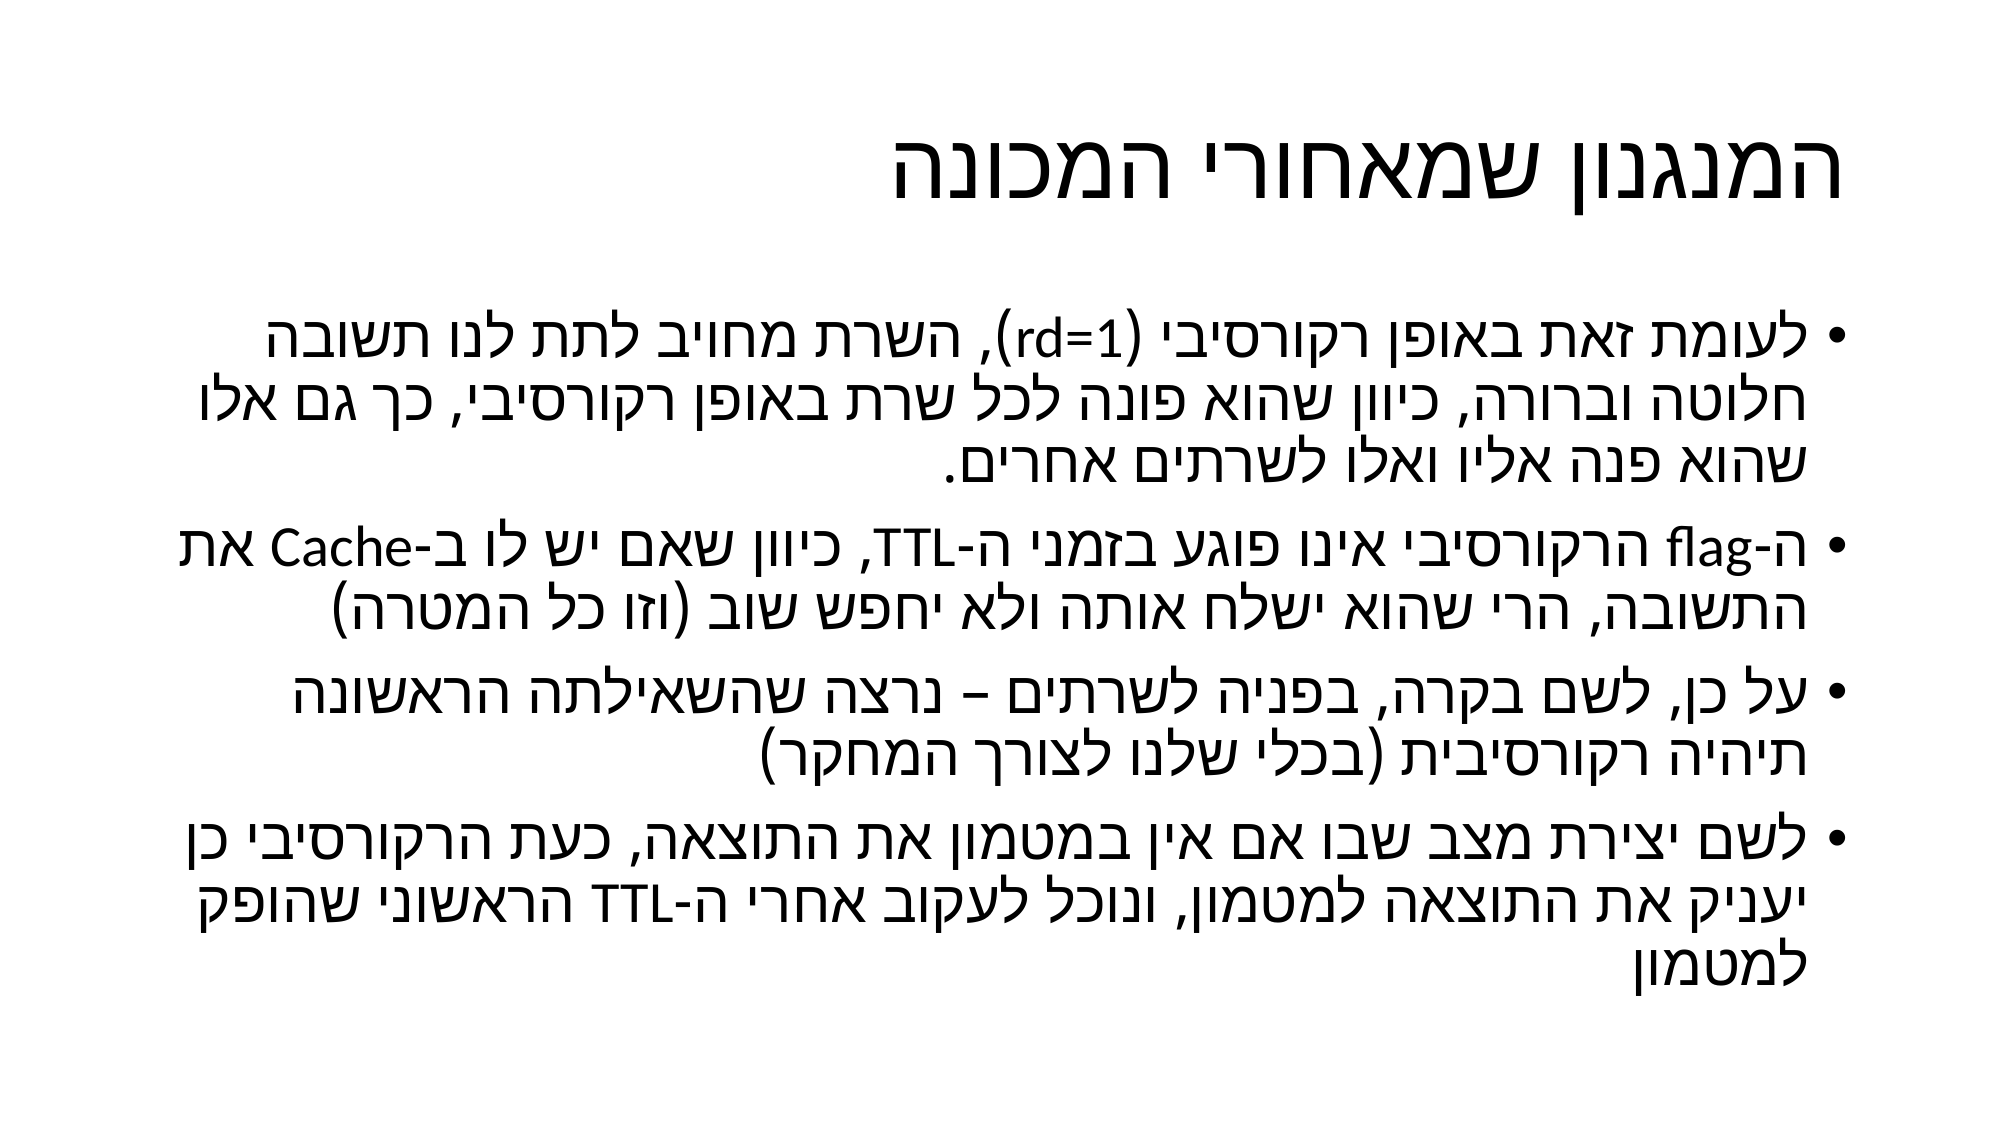

# המנגנון שמאחורי המכונה
לעומת זאת באופן רקורסיבי (rd=1), השרת מחויב לתת לנו תשובה חלוטה וברורה, כיוון שהוא פונה לכל שרת באופן רקורסיבי, כך גם אלו שהוא פנה אליו ואלו לשרתים אחרים.
ה-flag הרקורסיבי אינו פוגע בזמני ה-TTL, כיוון שאם יש לו ב-Cache את התשובה, הרי שהוא ישלח אותה ולא יחפש שוב (וזו כל המטרה)
על כן, לשם בקרה, בפניה לשרתים – נרצה שהשאילתה הראשונה תיהיה רקורסיבית (בכלי שלנו לצורך המחקר)
לשם יצירת מצב שבו אם אין במטמון את התוצאה, כעת הרקורסיבי כן יעניק את התוצאה למטמון, ונוכל לעקוב אחרי ה-TTL הראשוני שהופק למטמון